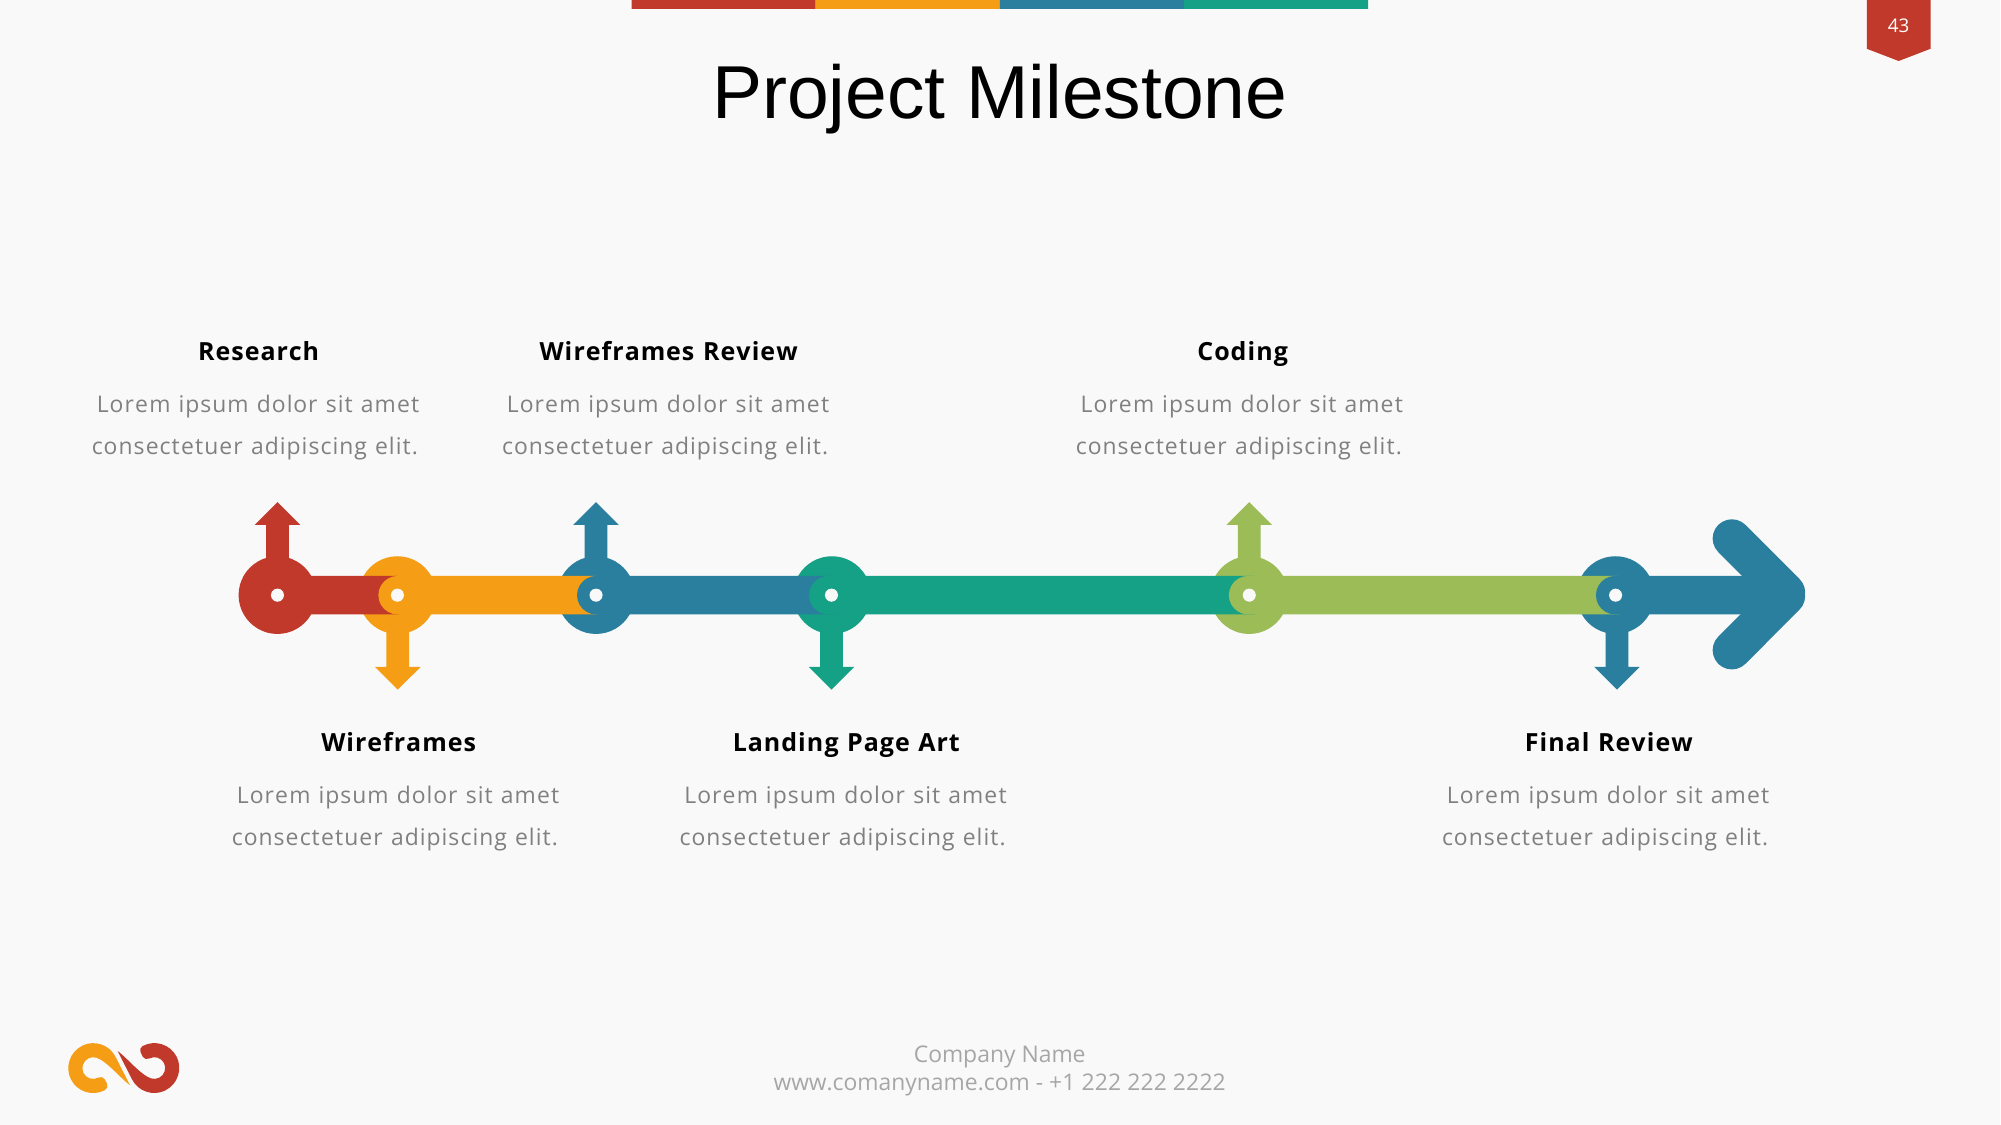

Project Milestone
Research
Wireframes Review
Coding
Lorem ipsum dolor sit amet consectetuer adipiscing elit.
Lorem ipsum dolor sit amet consectetuer adipiscing elit.
Lorem ipsum dolor sit amet consectetuer adipiscing elit.

Wireframes
Landing Page Art
Final Review
Lorem ipsum dolor sit amet consectetuer adipiscing elit.
Lorem ipsum dolor sit amet consectetuer adipiscing elit.
Lorem ipsum dolor sit amet consectetuer adipiscing elit.